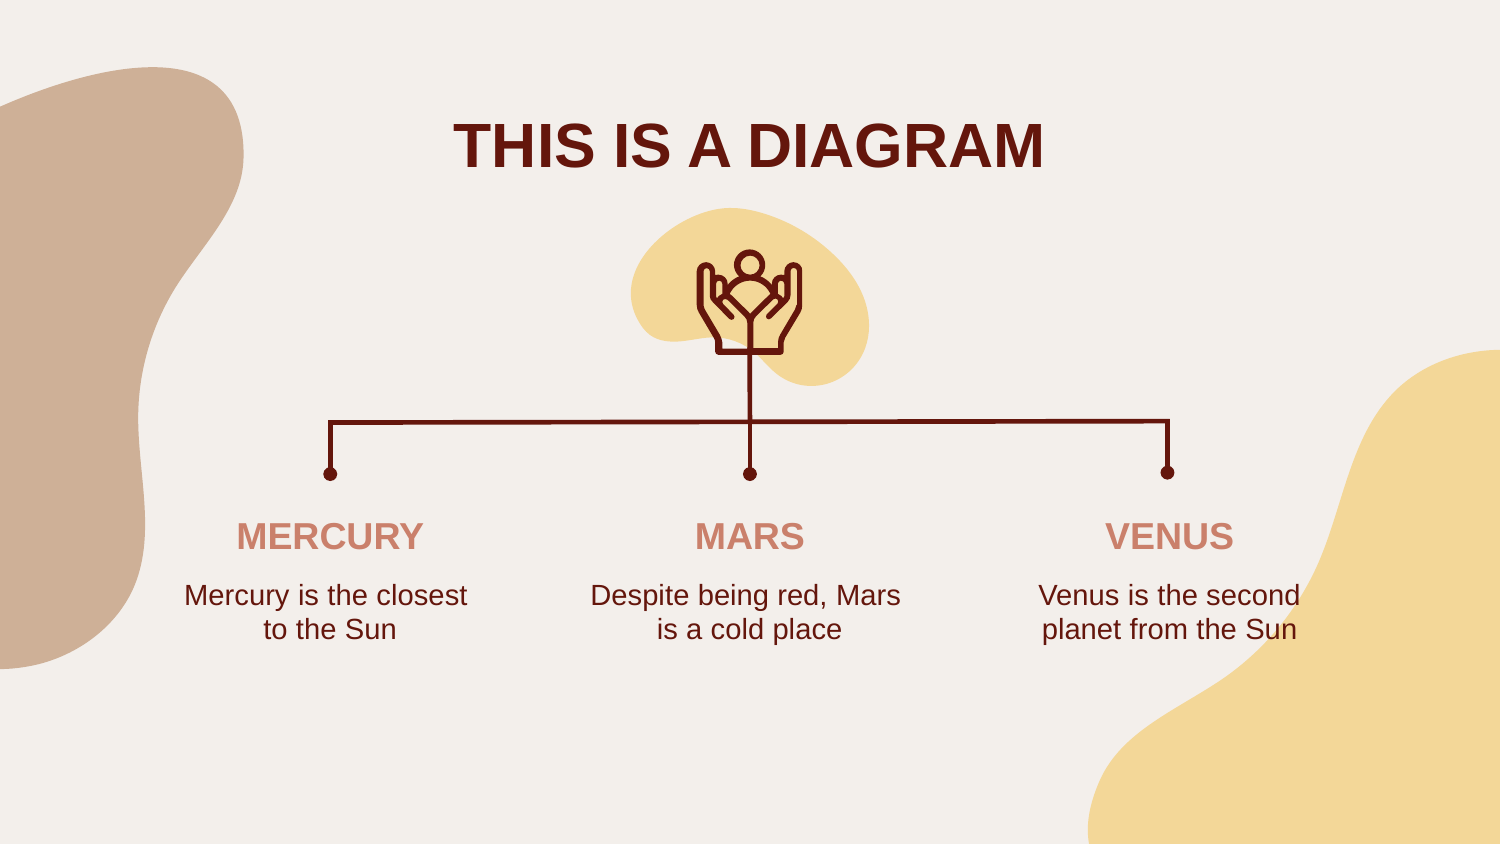

# THIS IS A DIAGRAM

MERCURY
MARS
VENUS
Mercury is the closest
to the Sun

Despite being red, Mars
is a cold place

Venus is the second planet from the Sun